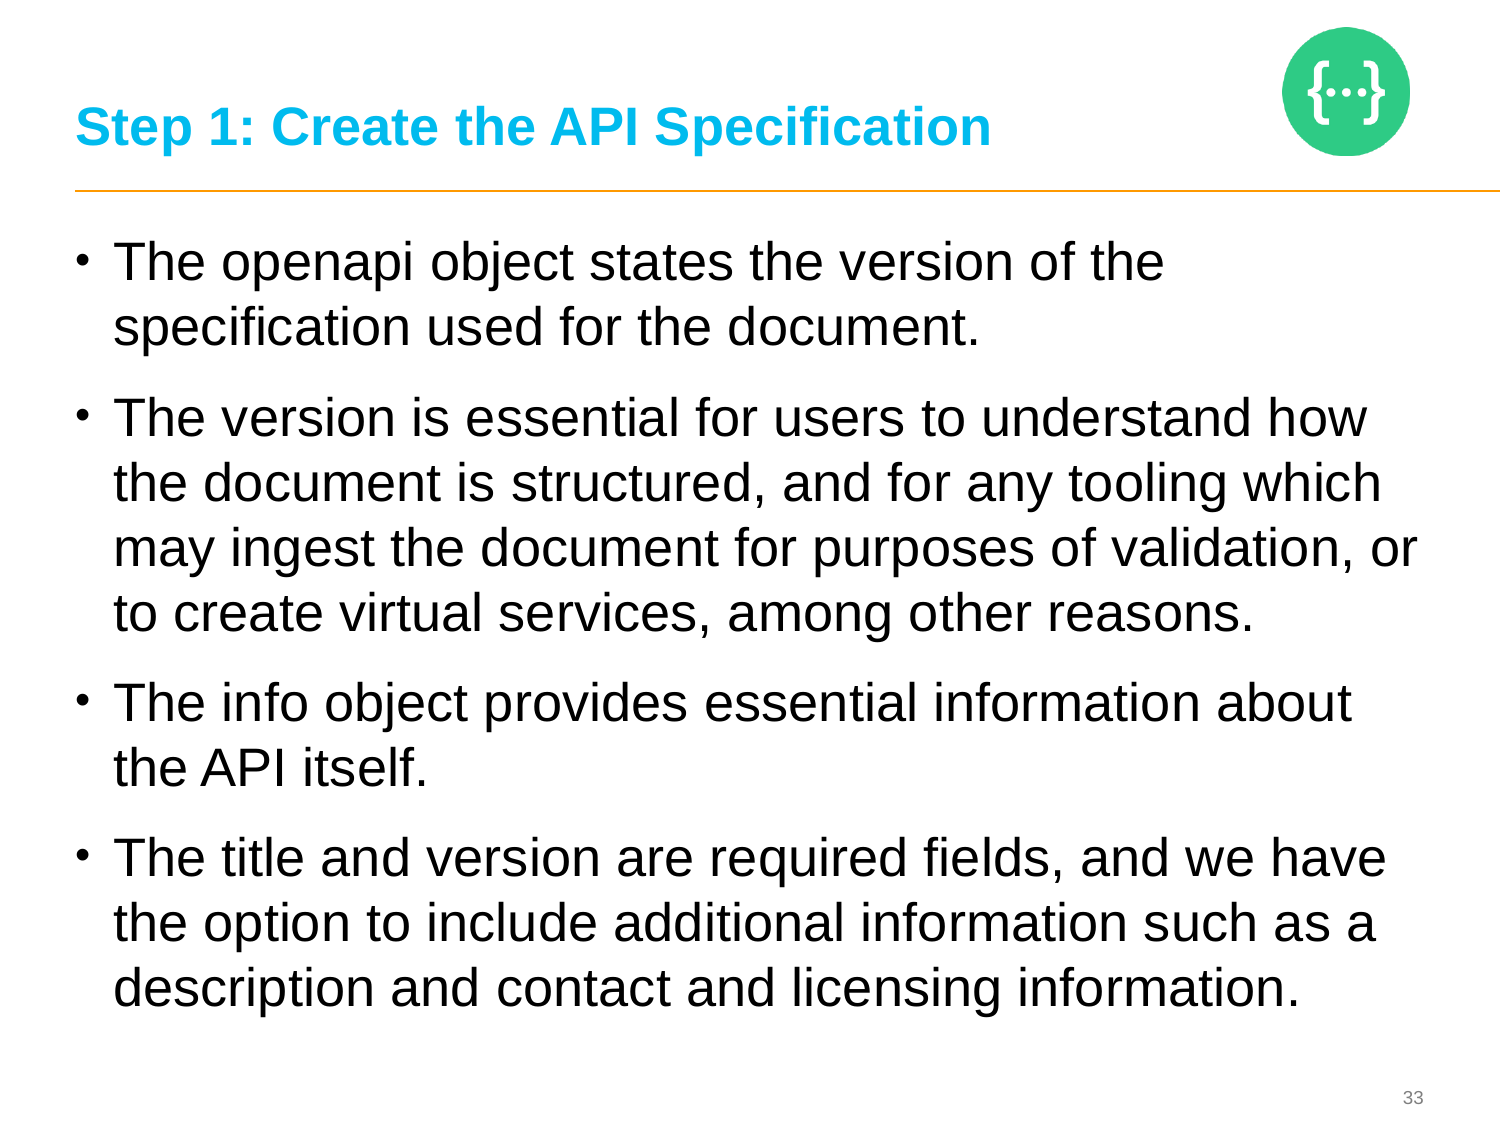

# Step 1: Create the API Specification
The openapi object states the version of the specification used for the document.
The version is essential for users to understand how the document is structured, and for any tooling which may ingest the document for purposes of validation, or to create virtual services, among other reasons.
The info object provides essential information about the API itself.
The title and version are required fields, and we have the option to include additional information such as a description and contact and licensing information.